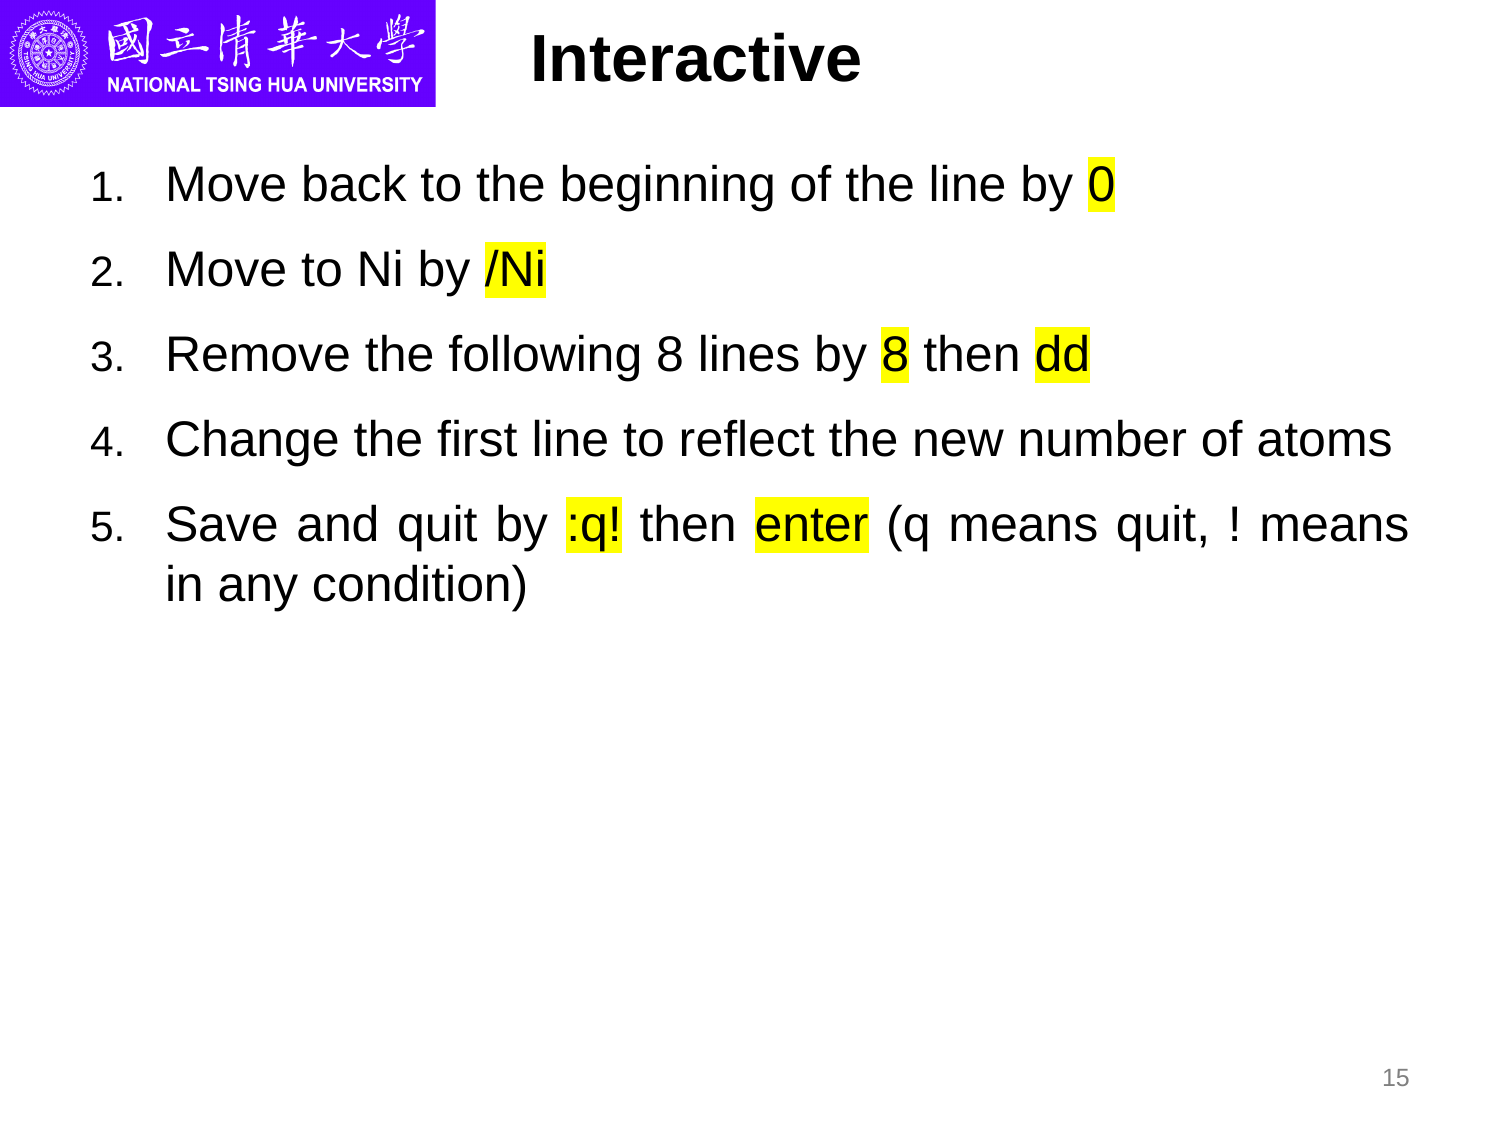

# Interactive
Move back to the beginning of the line by 0
Move to Ni by /Ni
Remove the following 8 lines by 8 then dd
Change the first line to reflect the new number of atoms
Save and quit by :q! then enter (q means quit, ! means in any condition)

15